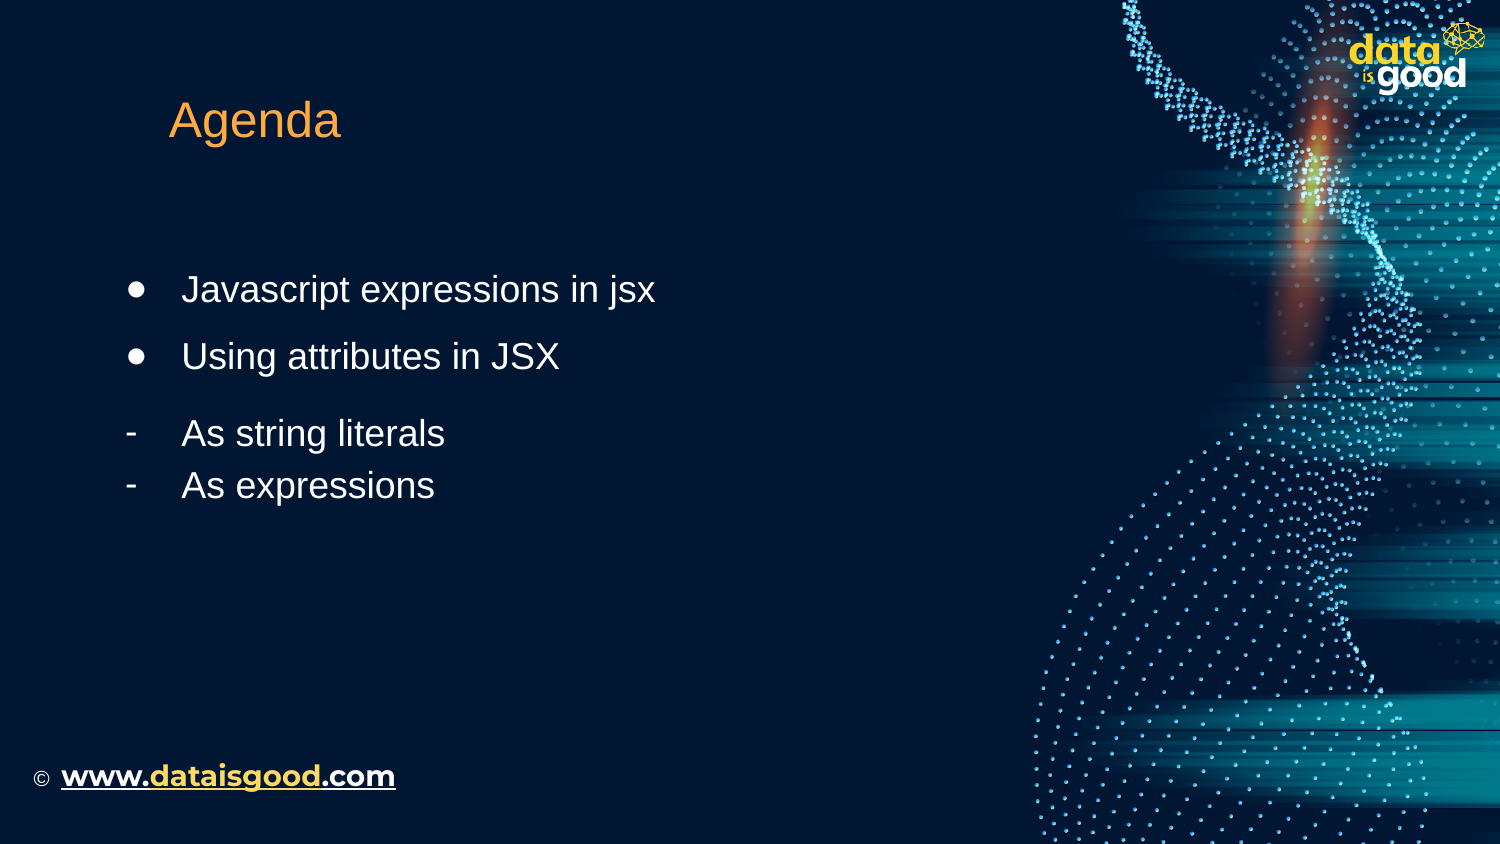

# Agenda

Javascript expressions in jsx
Using attributes in JSX
As string literals
As expressions